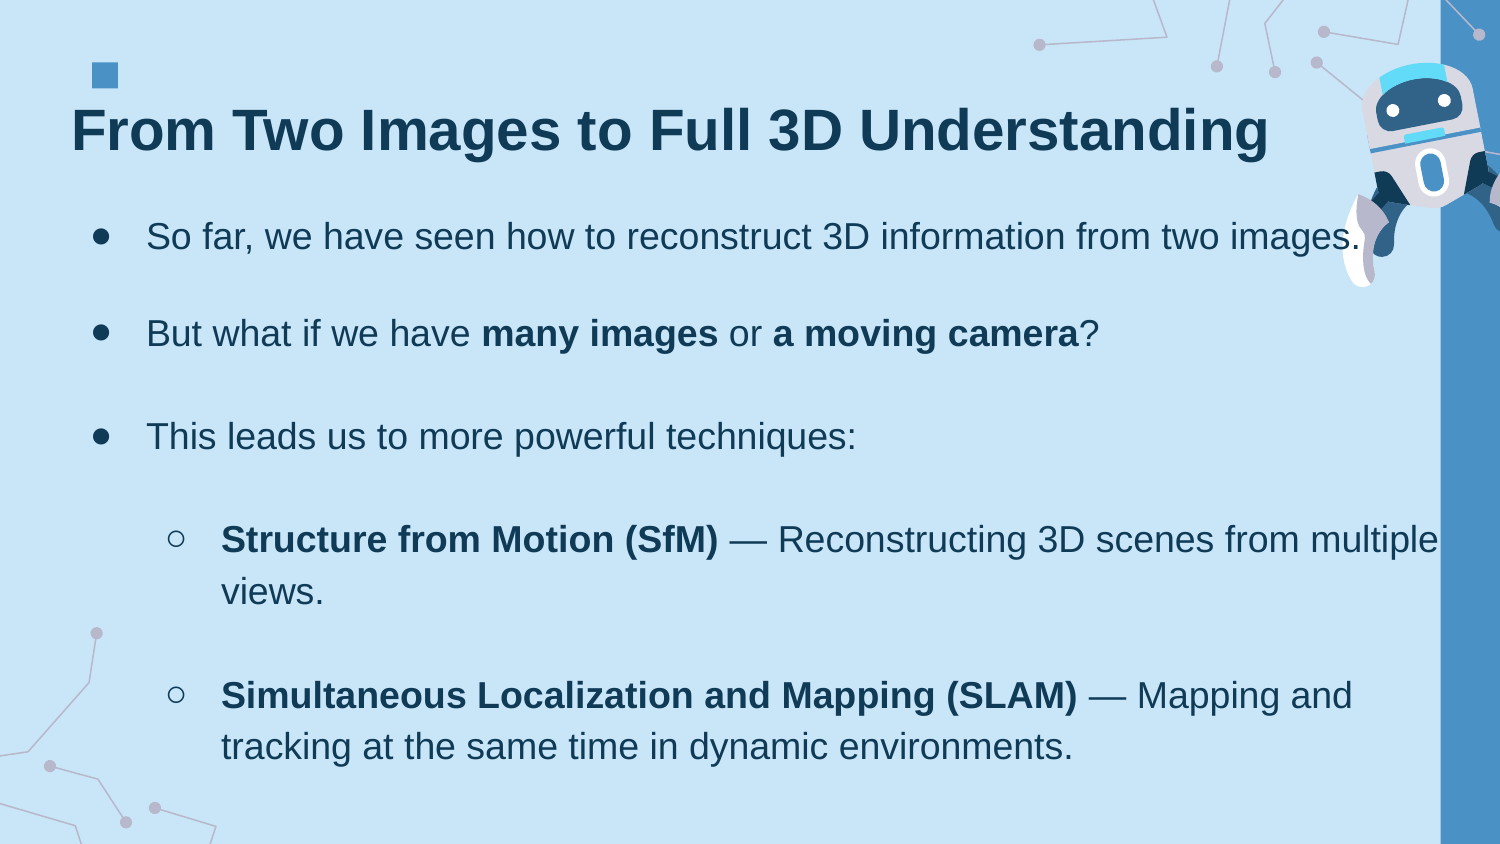

# From Two Images to Full 3D Understanding
So far, we have seen how to reconstruct 3D information from two images.
But what if we have many images or a moving camera?
This leads us to more powerful techniques:
Structure from Motion (SfM) — Reconstructing 3D scenes from multiple views.
Simultaneous Localization and Mapping (SLAM) — Mapping and tracking at the same time in dynamic environments.